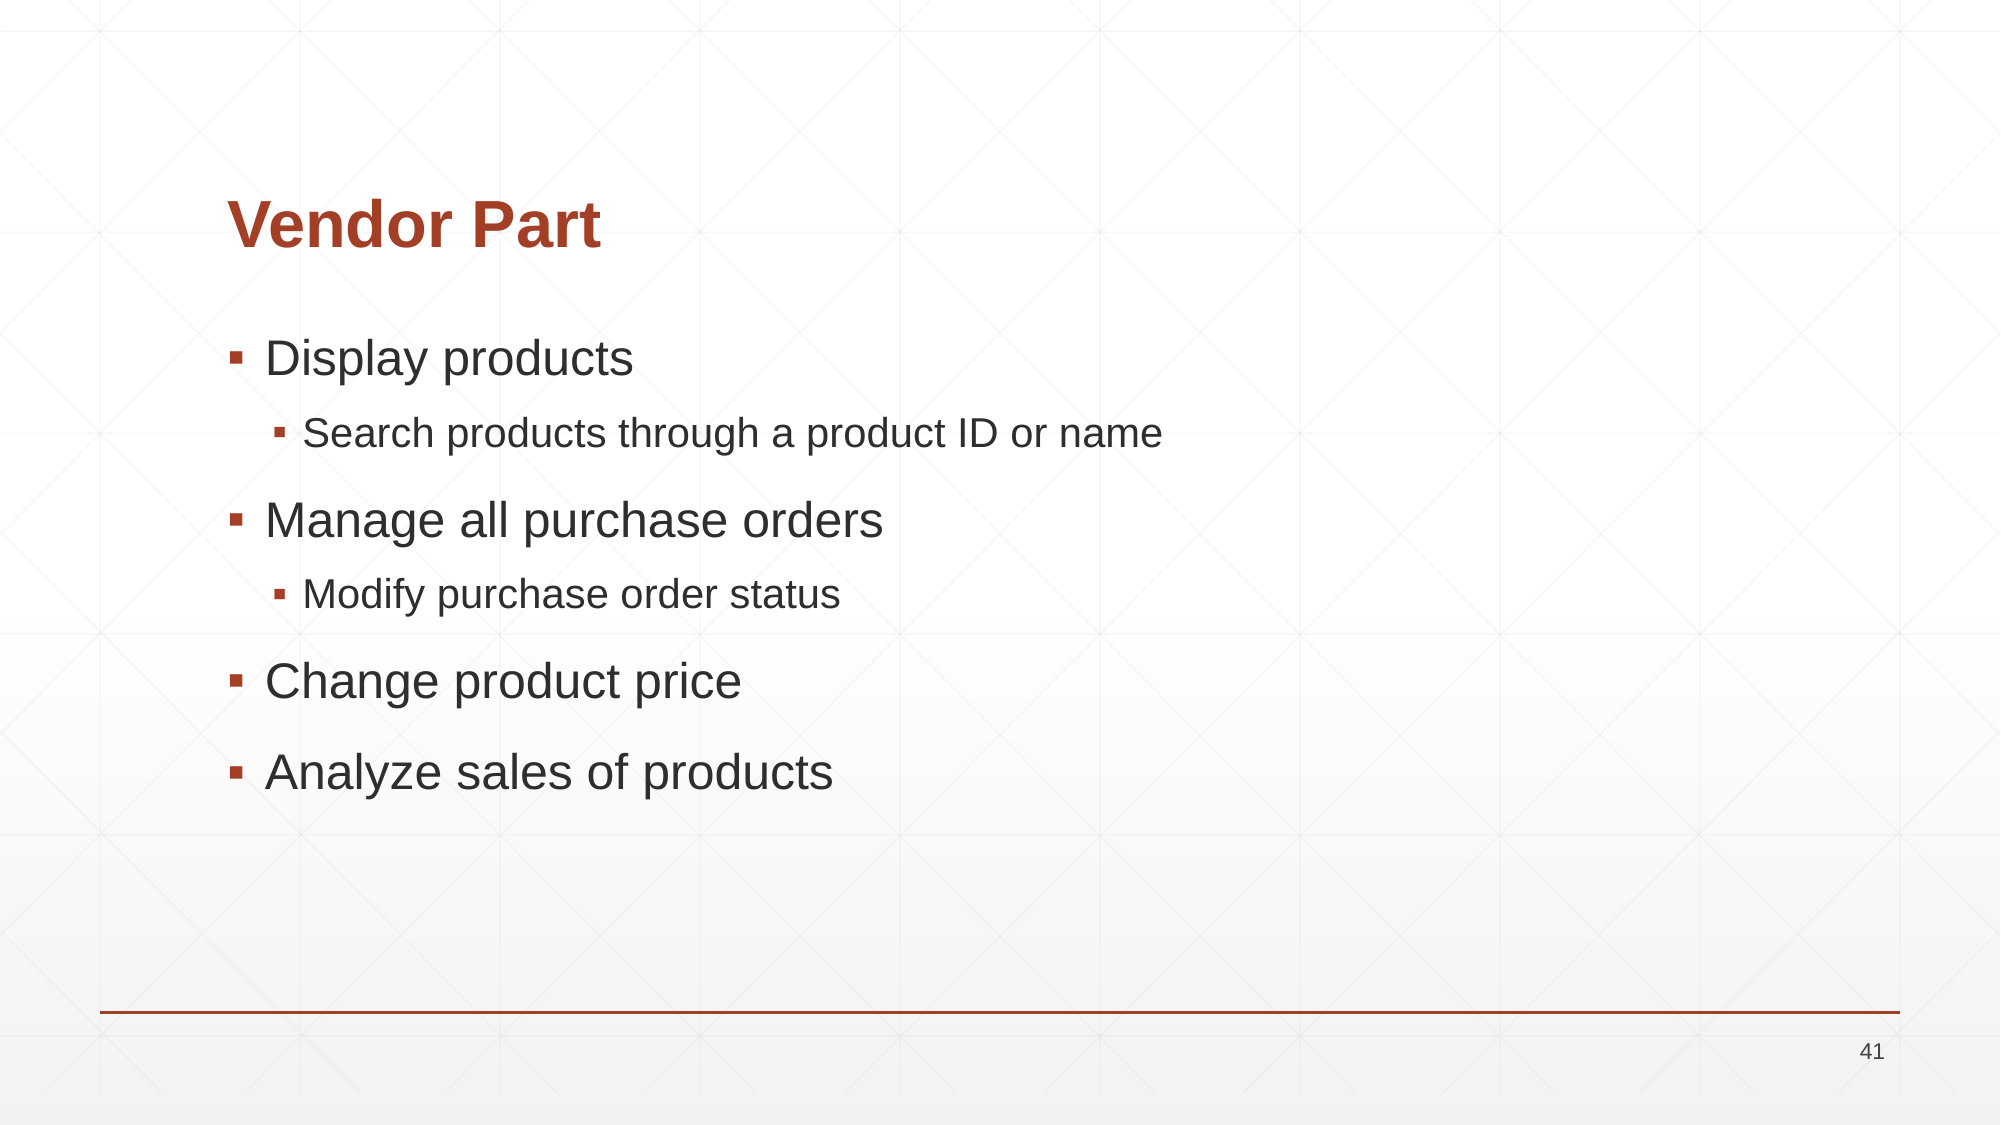

# Vendor Part
Display products
Search products through a product ID or name
Manage all purchase orders
Modify purchase order status
Change product price
Analyze sales of products

41